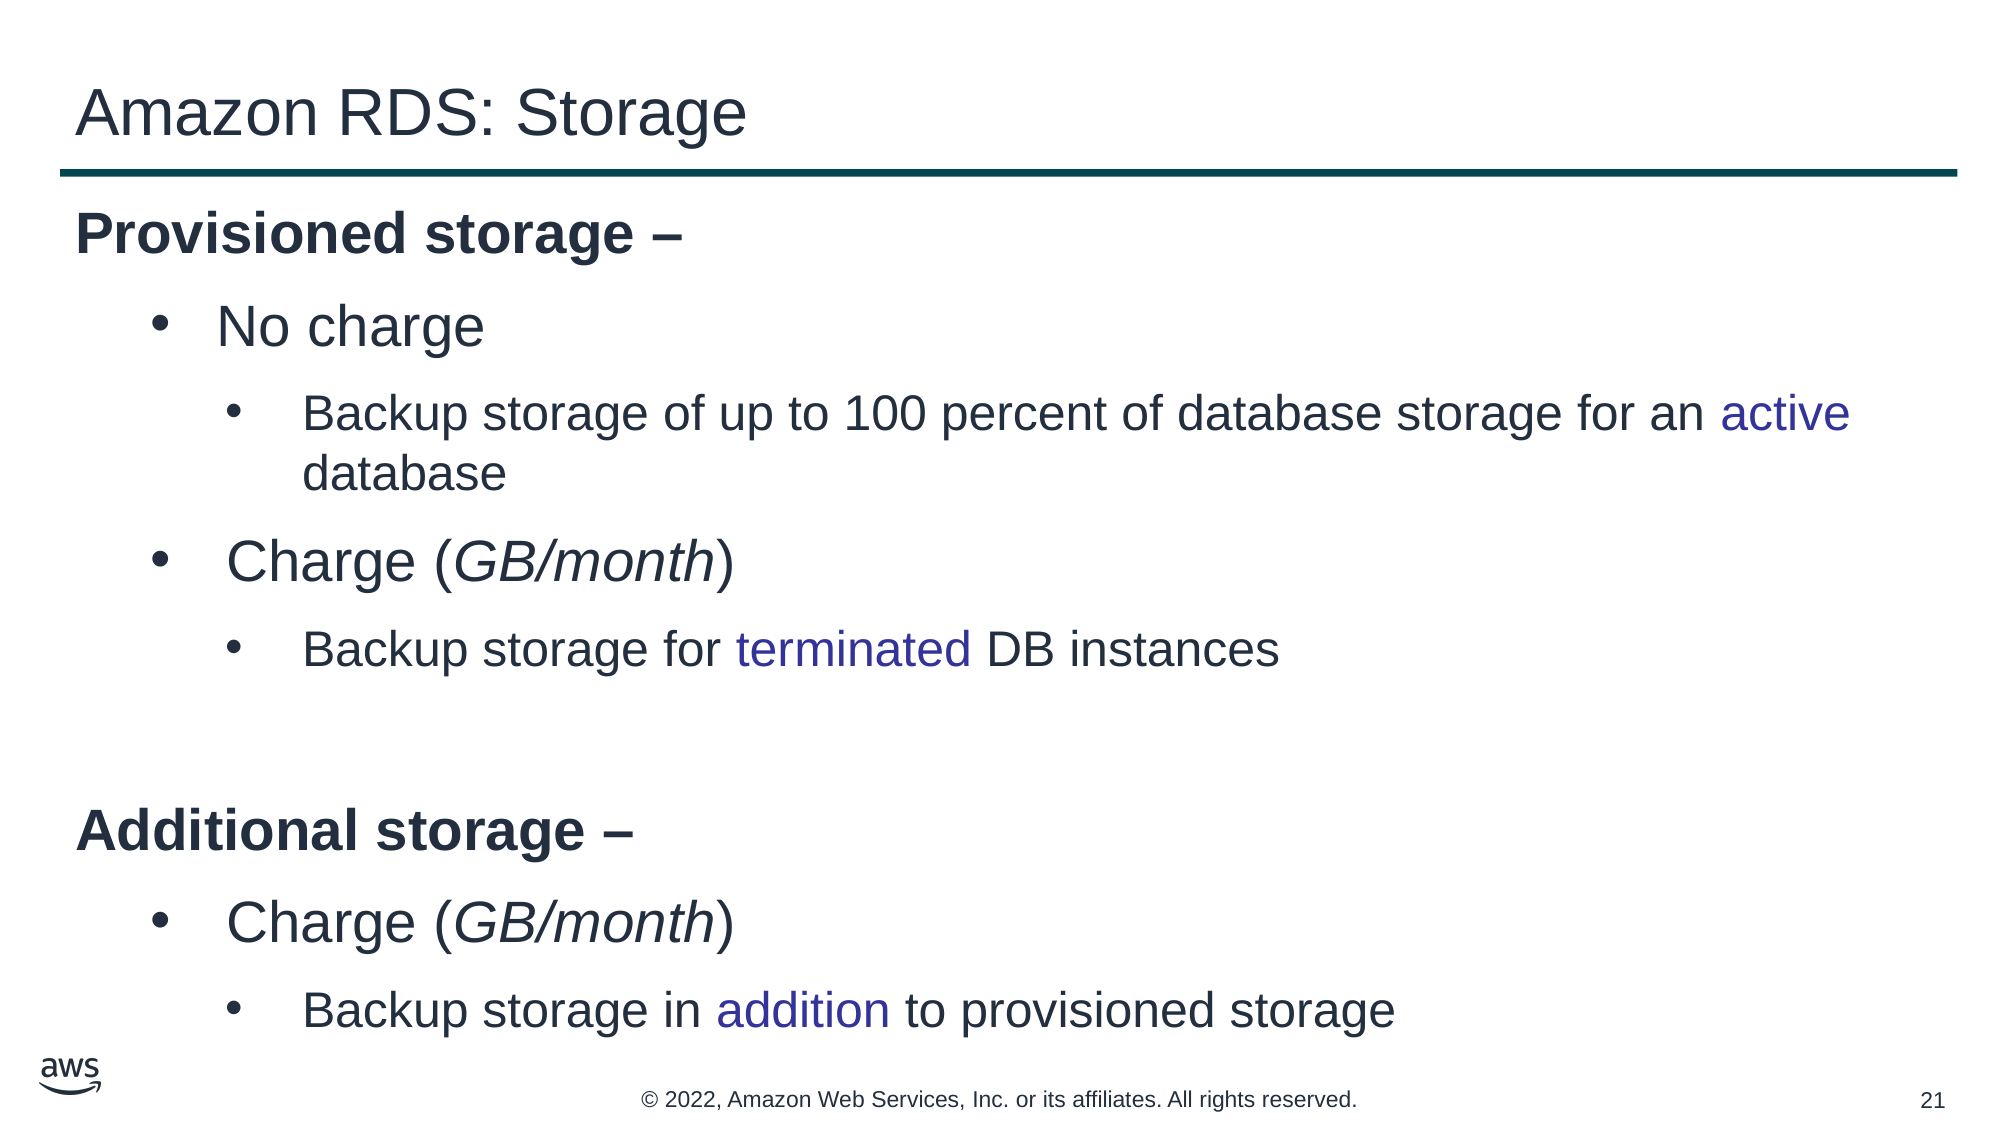

# Amazon RDS: Storage
Provisioned storage –
No charge
Backup storage of up to 100 percent of database storage for an active database
Charge (GB/month)
Backup storage for terminated DB instances

Additional storage –
Charge (GB/month)
Backup storage in addition to provisioned storage
21